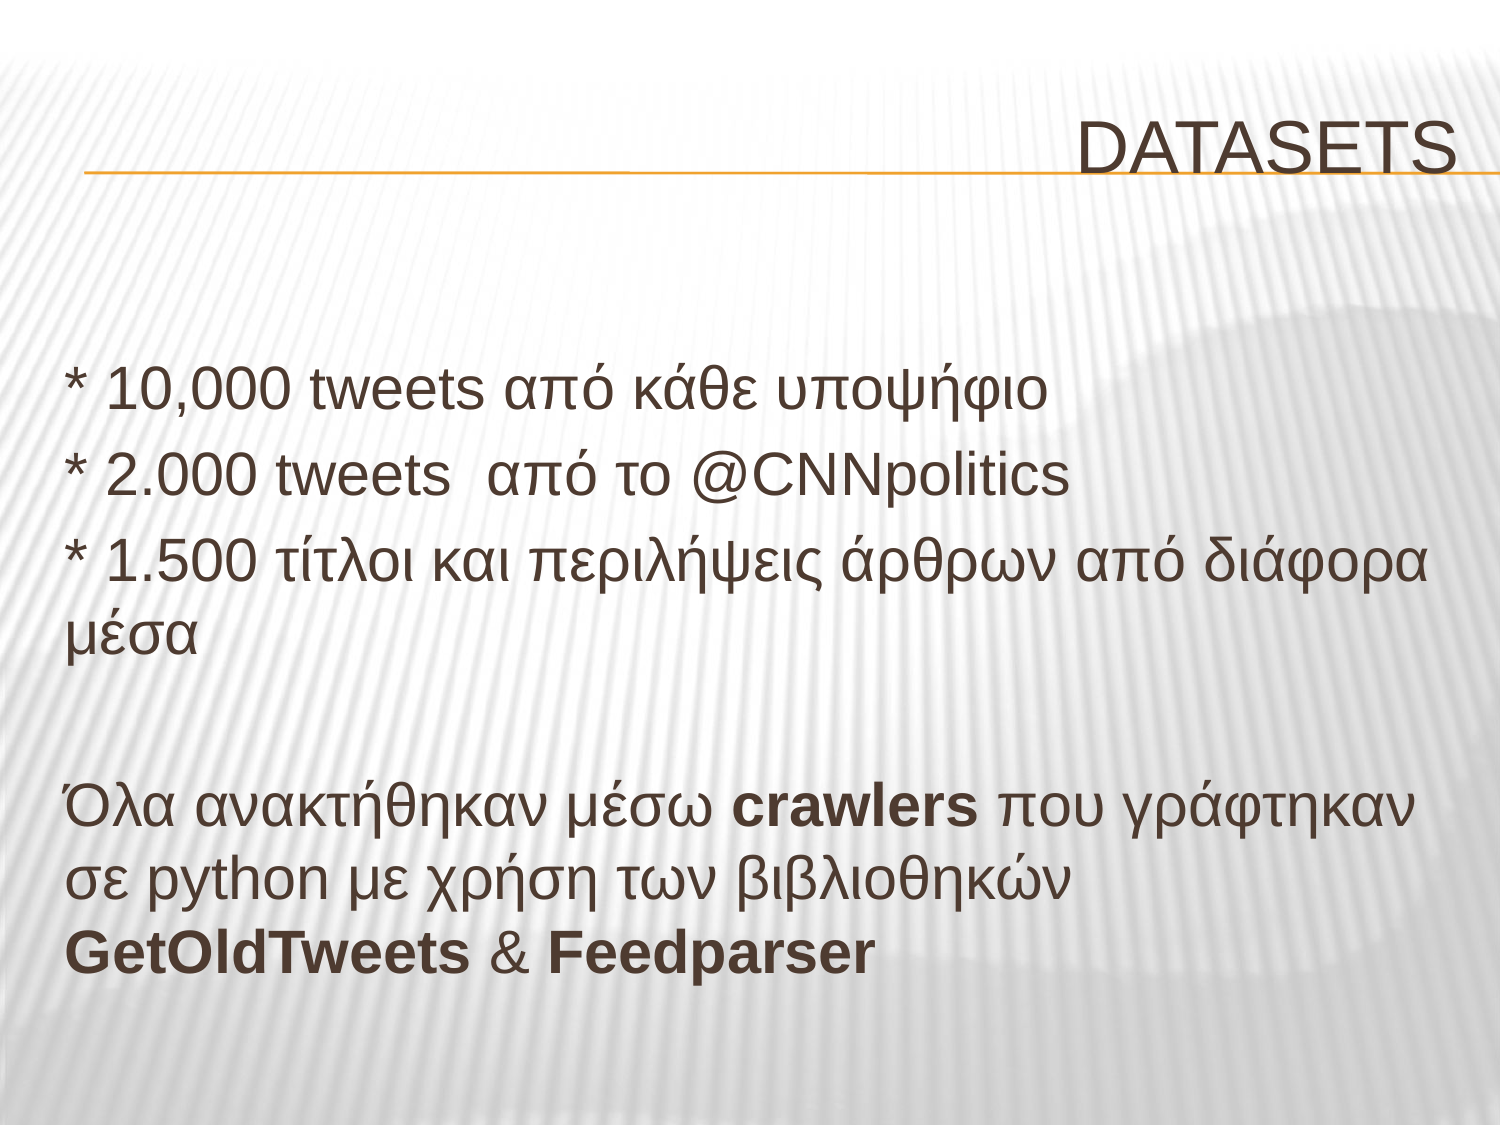

# Datasets

* 10,000 tweets από κάθε υποψήφιο
* 2.000 tweets  από το @CNNpolitics
* 1.500 τίτλοι και περιλήψεις άρθρων από διάφορα μέσα

Όλα ανακτήθηκαν μέσω crawlers που γράφτηκαν σε python με χρήση των βιβλιοθηκών GetOldTweets & Feedparser